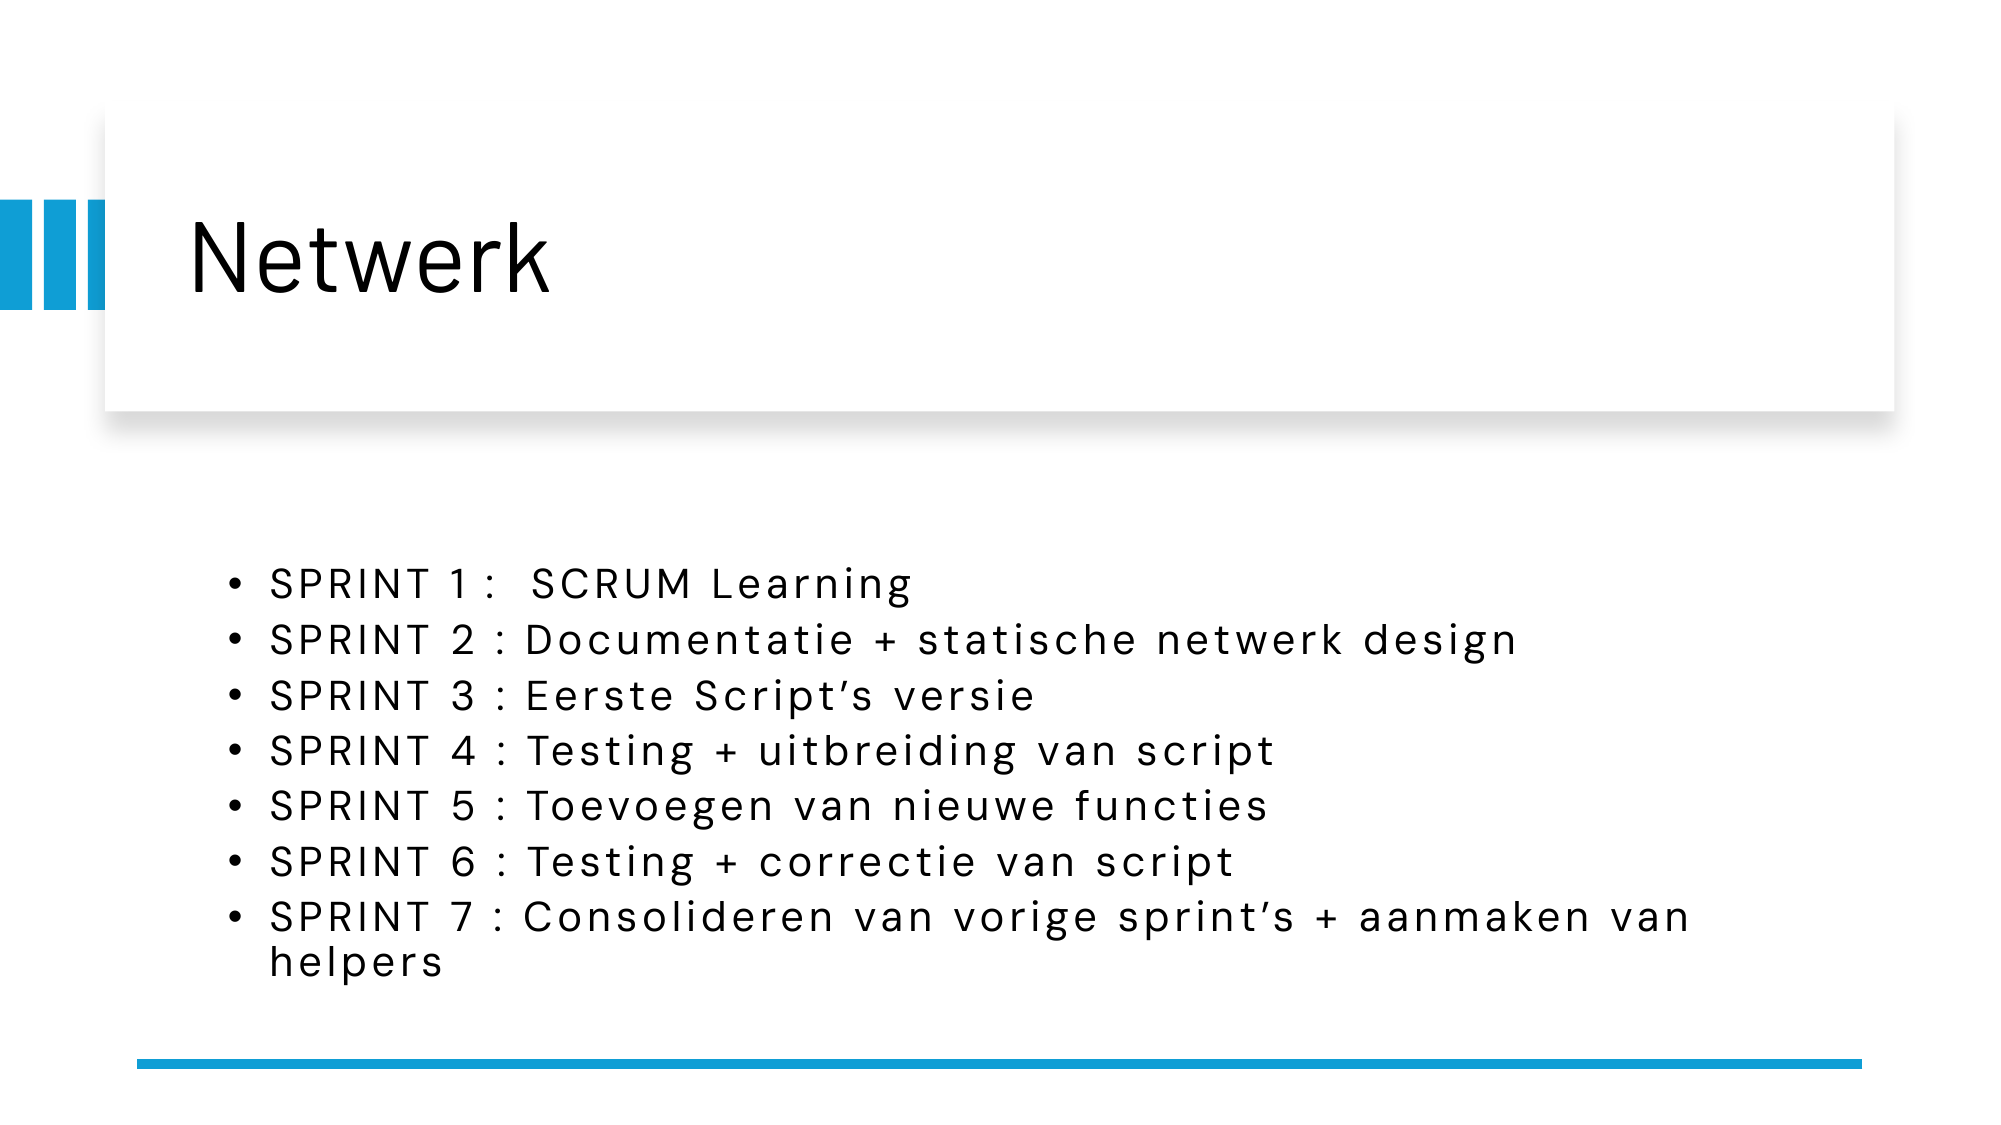

# Netwerk

SPRINT 1 :  SCRUM Learning
SPRINT 2 : Documentatie + statische netwerk design
SPRINT 3 : Eerste Script’s versie
SPRINT 4 : Testing + uitbreiding van script
SPRINT 5 : Toevoegen van nieuwe functies
SPRINT 6 : Testing + correctie van script
SPRINT 7 : Consolideren van vorige sprint’s + aanmaken van helpers